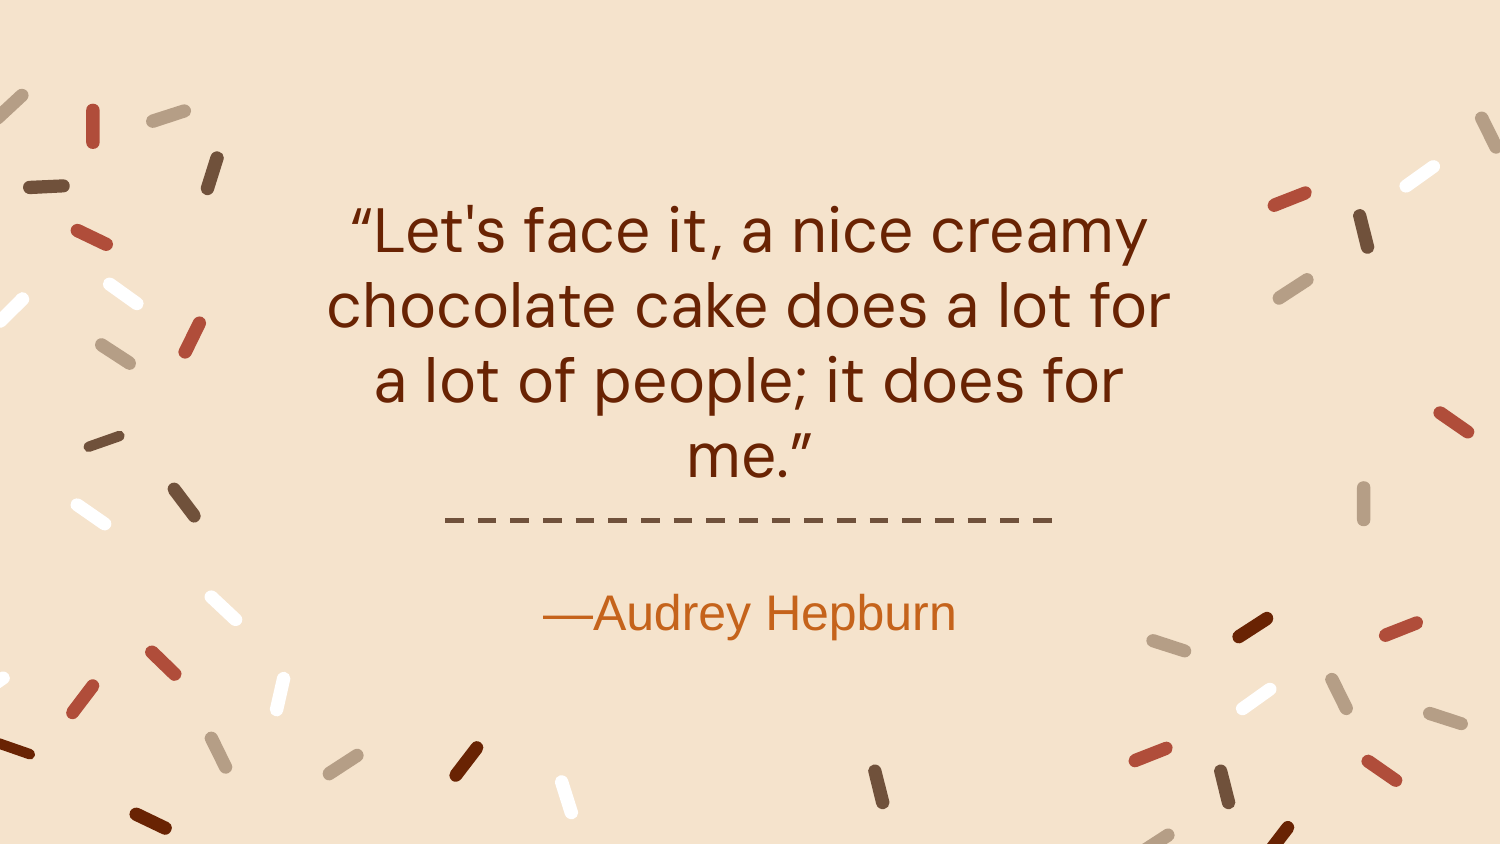

“Let's face it, a nice creamy chocolate cake does a lot for a lot of people; it does for me.”
# —Audrey Hepburn